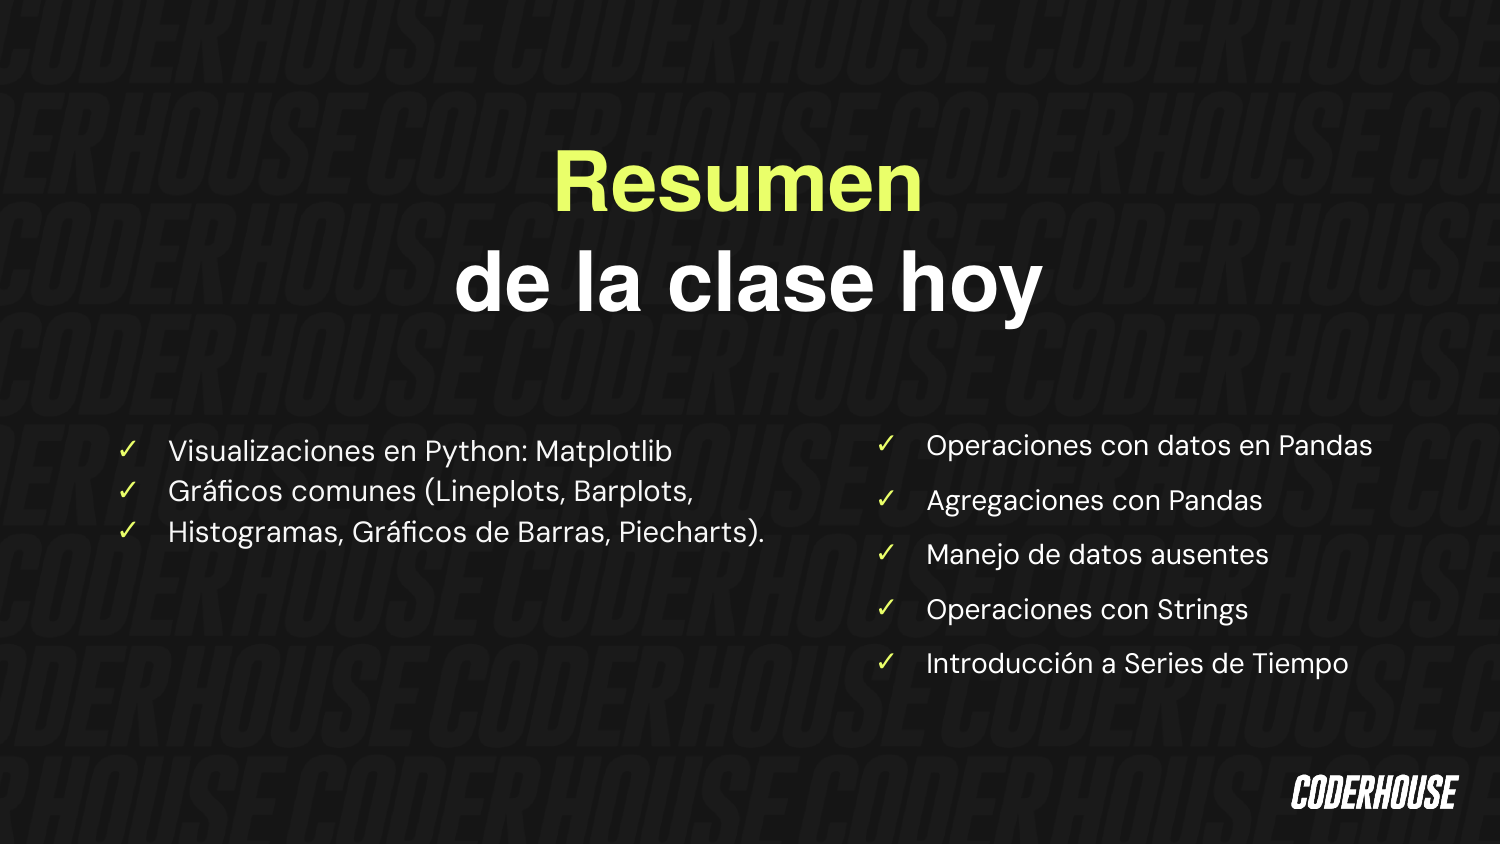

Resumen
de la clase hoy
Visualizaciones en Python: Matplotlib
Gráficos comunes (Lineplots, Barplots,
Histogramas, Gráficos de Barras, Piecharts).

Operaciones con datos en Pandas
Agregaciones con Pandas
Manejo de datos ausentes
Operaciones con Strings
Introducción a Series de Tiempo